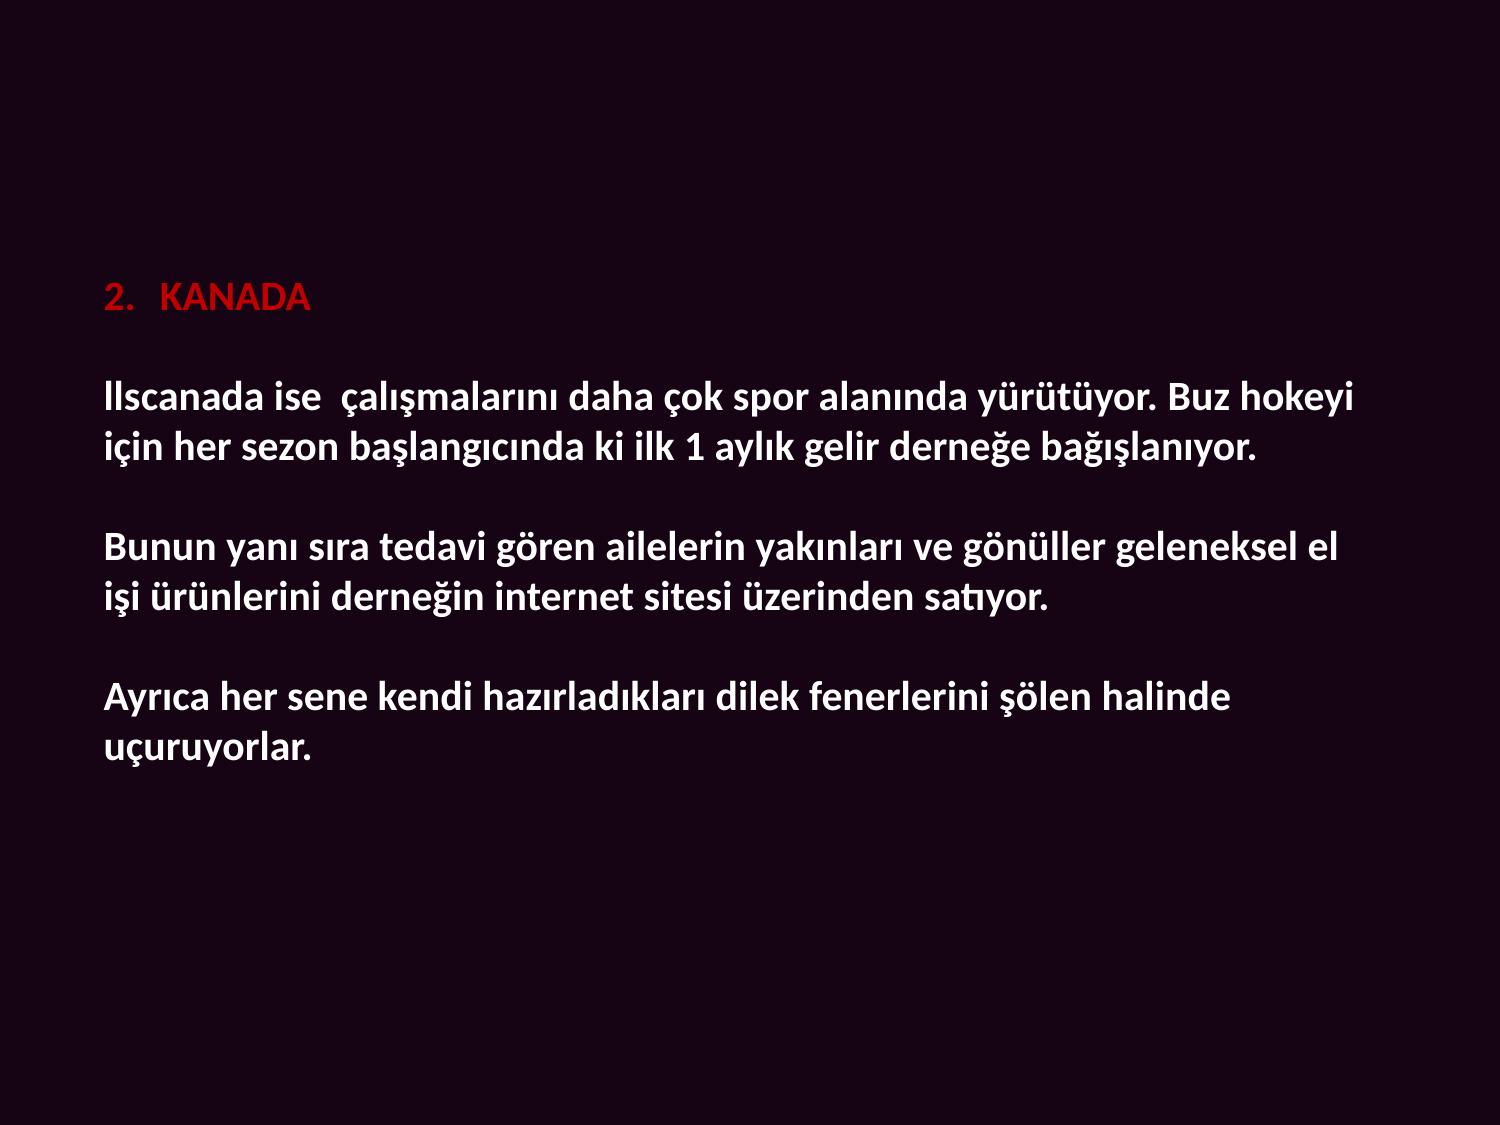

KANADA

llscanada ise  çalışmalarını daha çok spor alanında yürütüyor. Buz hokeyi için her sezon başlangıcında ki ilk 1 aylık gelir derneğe bağışlanıyor.

Bunun yanı sıra tedavi gören ailelerin yakınları ve gönüller geleneksel el işi ürünlerini derneğin internet sitesi üzerinden satıyor.

Ayrıca her sene kendi hazırladıkları dilek fenerlerini şölen halinde uçuruyorlar.